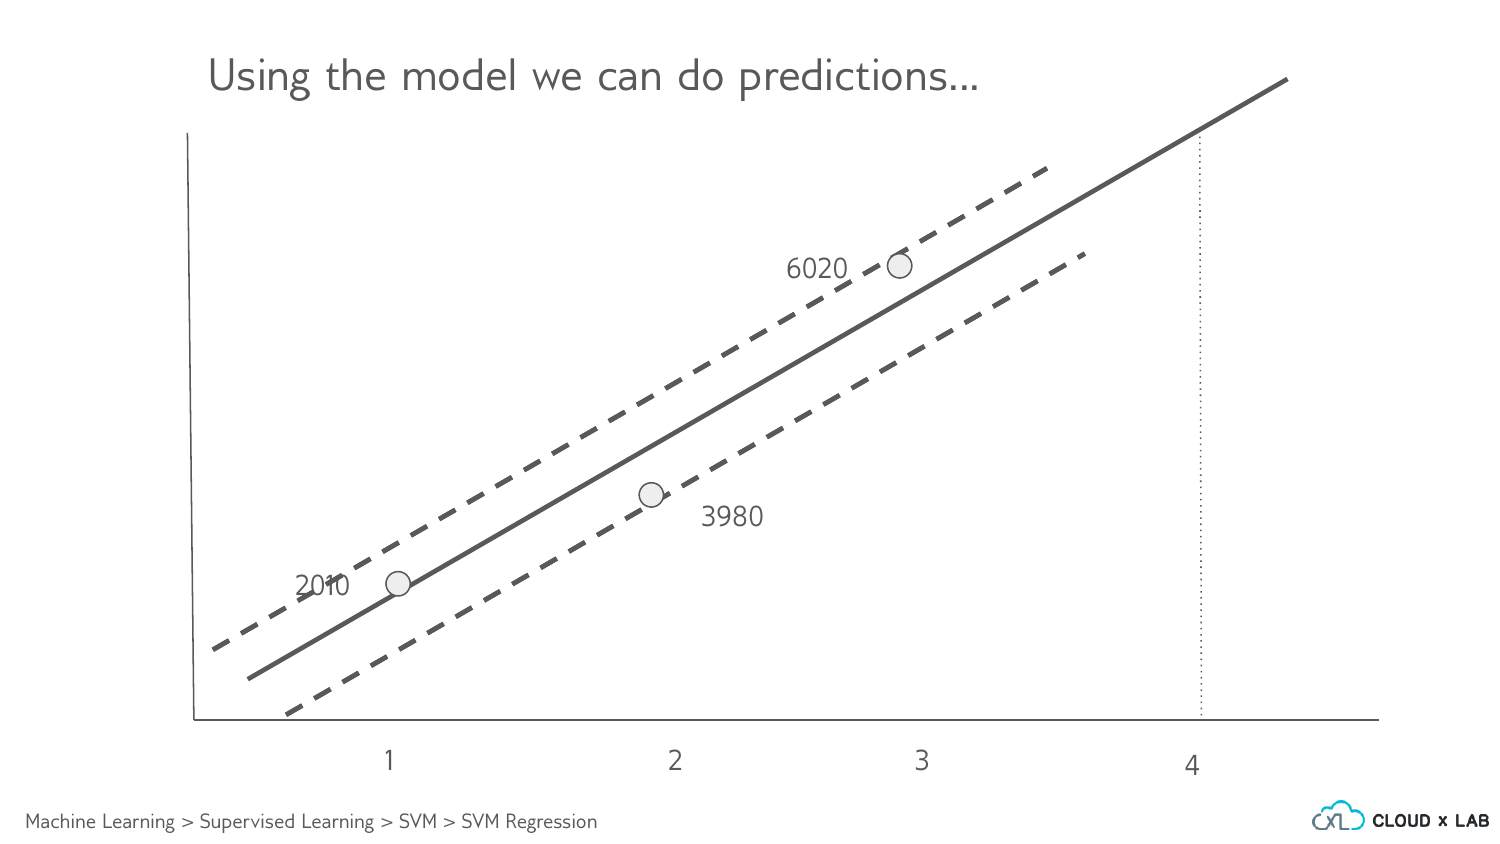

Using the model we can do predictions...
6020

3980

2010

1
2
3
4
Machine Learning > Supervised Learning > SVM > SVM Regression